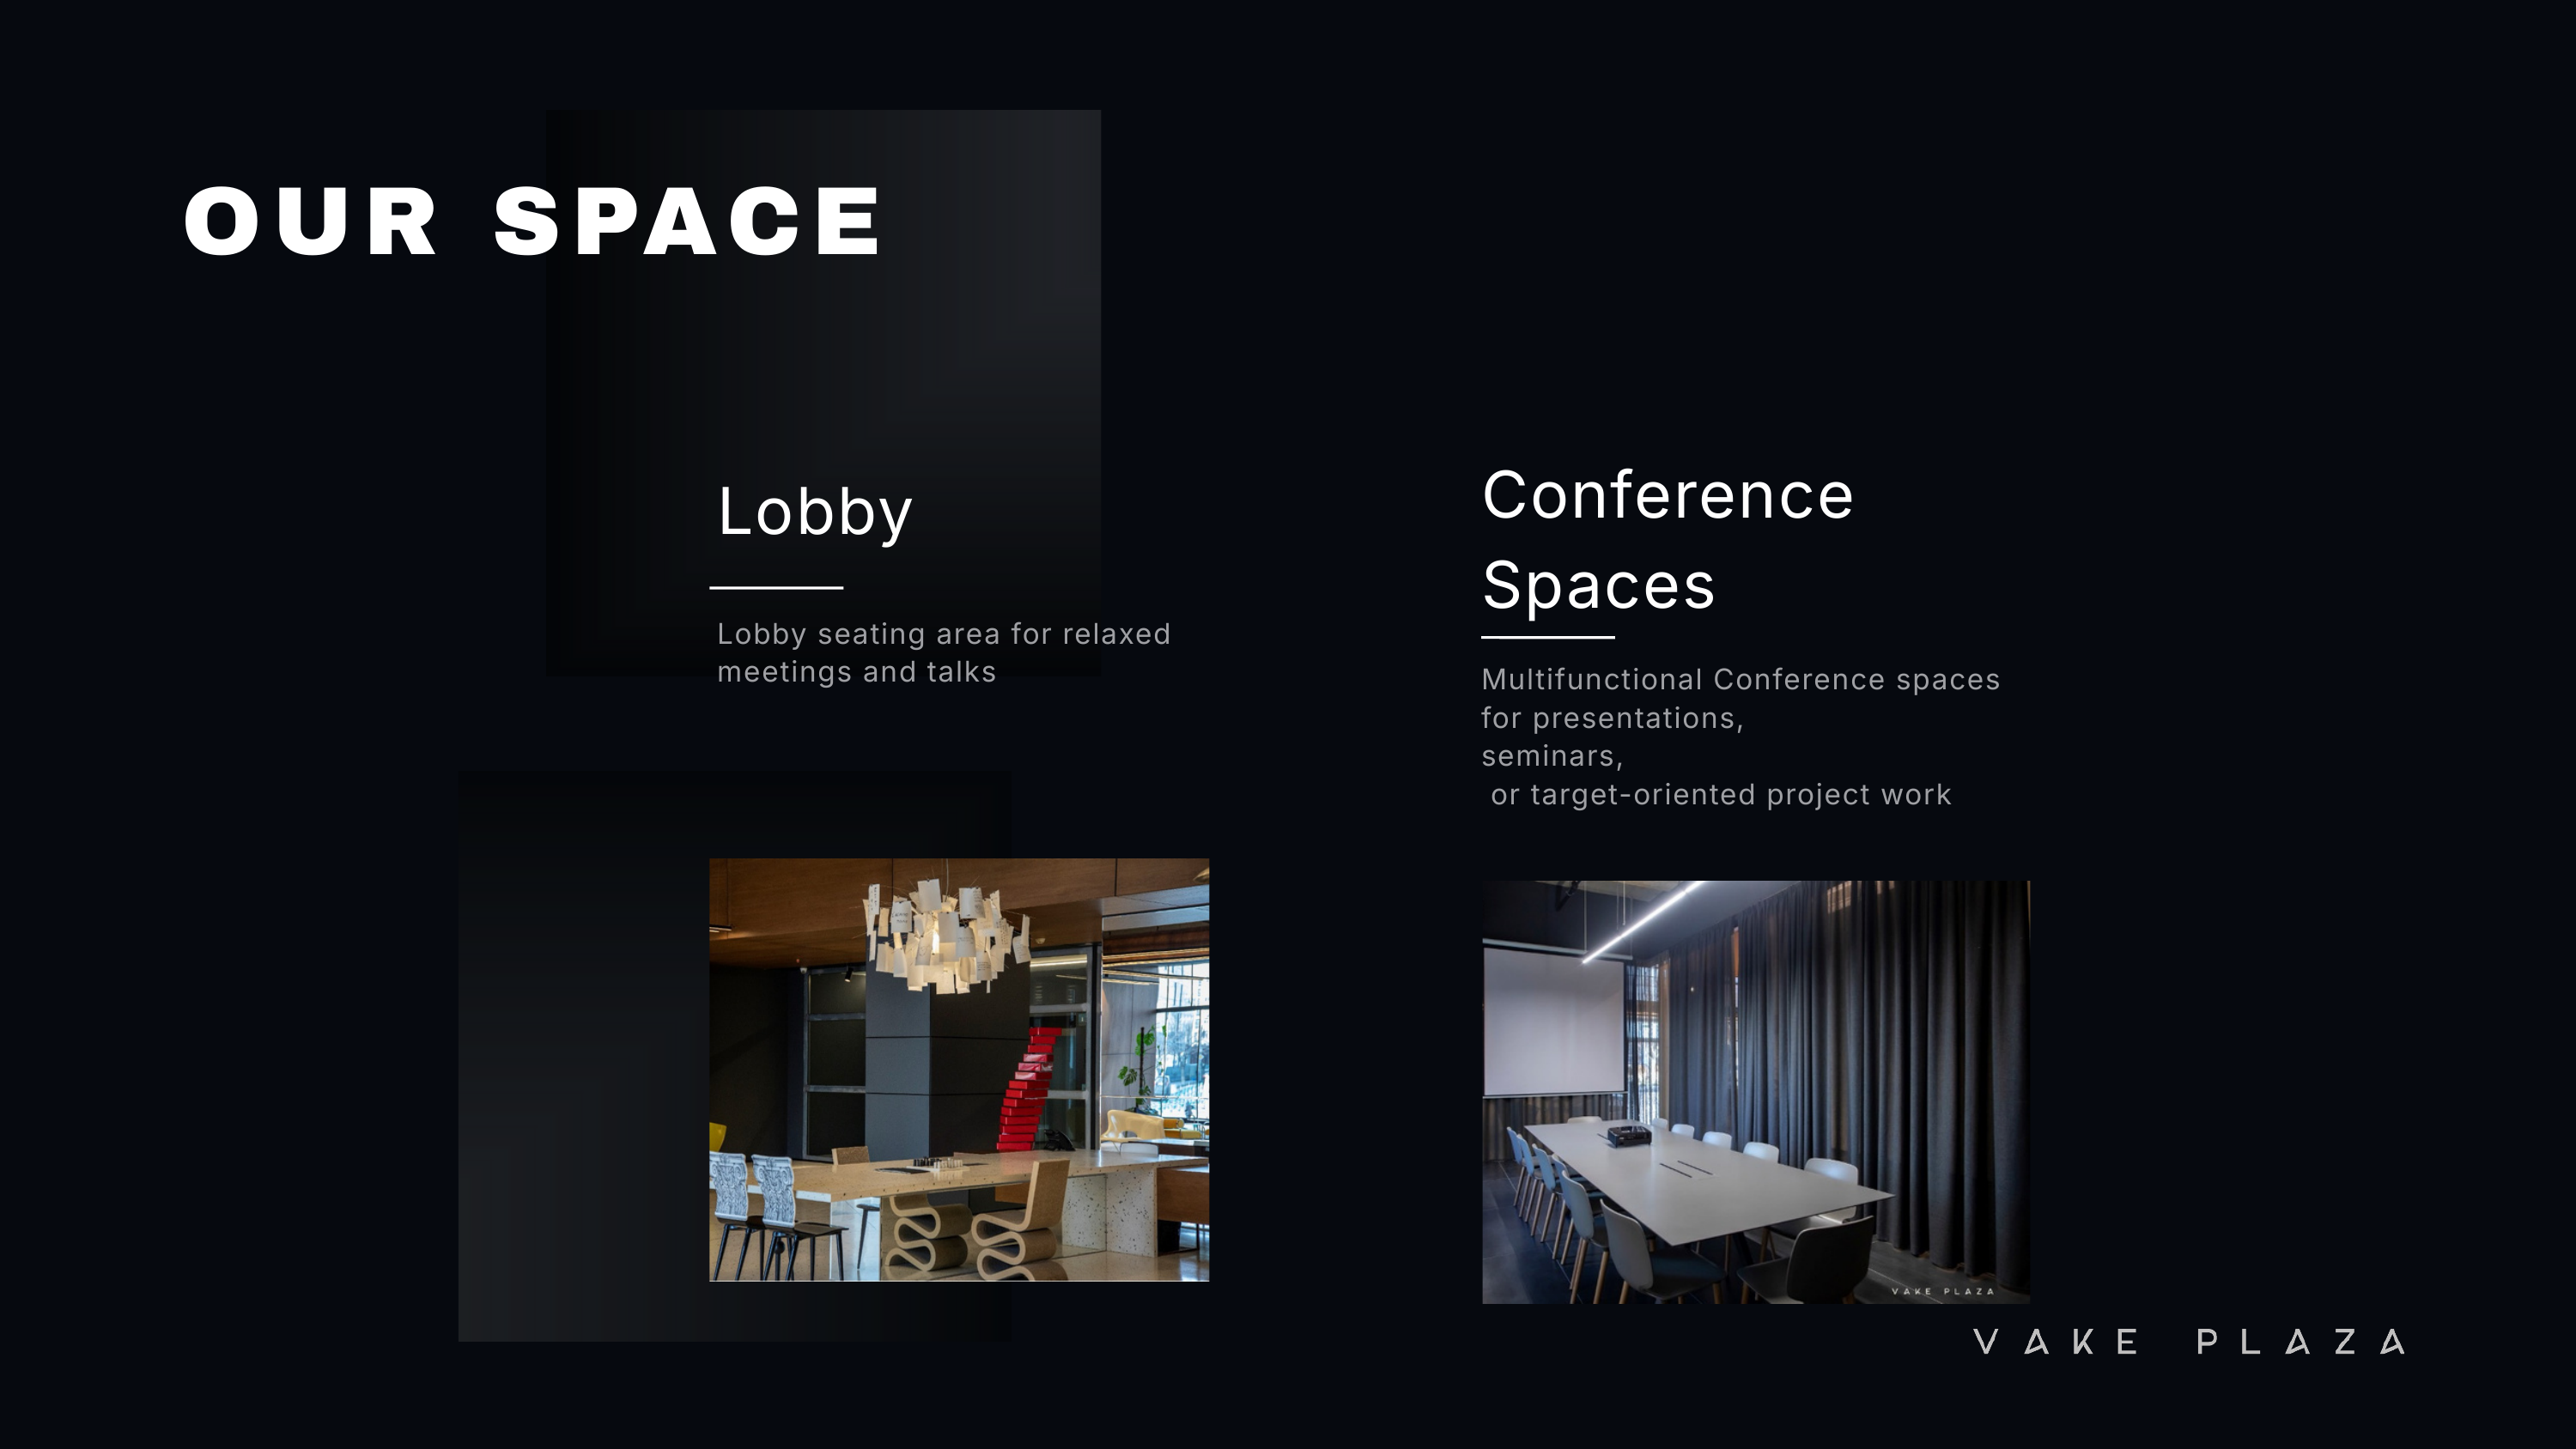

OUR SPACE
Conference Spaces
Lobby

Lobby seating area for relaxed meetings and talks

Multifunctional Conference spaces for presentations,
seminars,
 or target-oriented project work